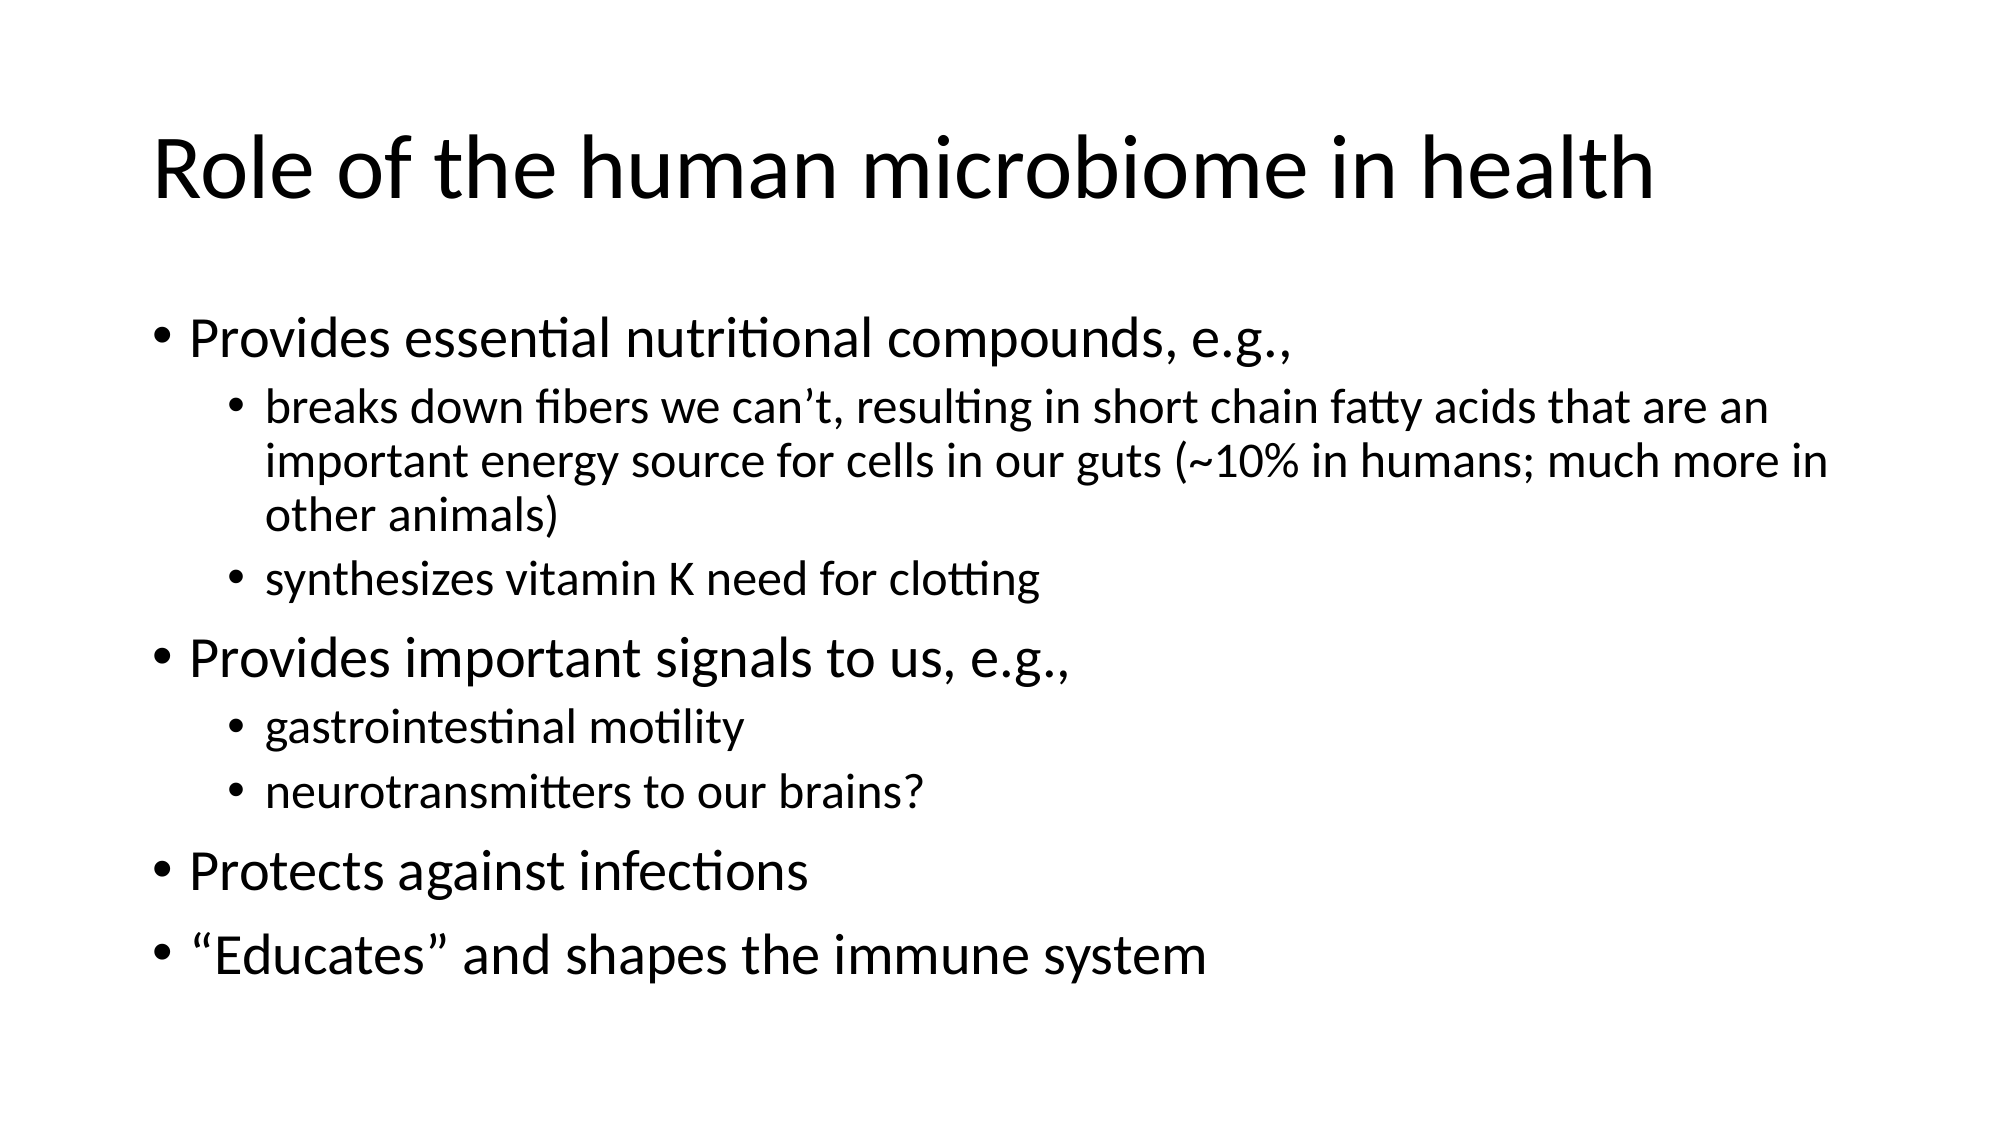

# Role of the human microbiome in health
Provides essential nutritional compounds, e.g.,
breaks down fibers we can’t, resulting in short chain fatty acids that are an important energy source for cells in our guts (~10% in humans; much more in other animals)
synthesizes vitamin K need for clotting
Provides important signals to us, e.g.,
gastrointestinal motility
neurotransmitters to our brains?
Protects against infections
“Educates” and shapes the immune system